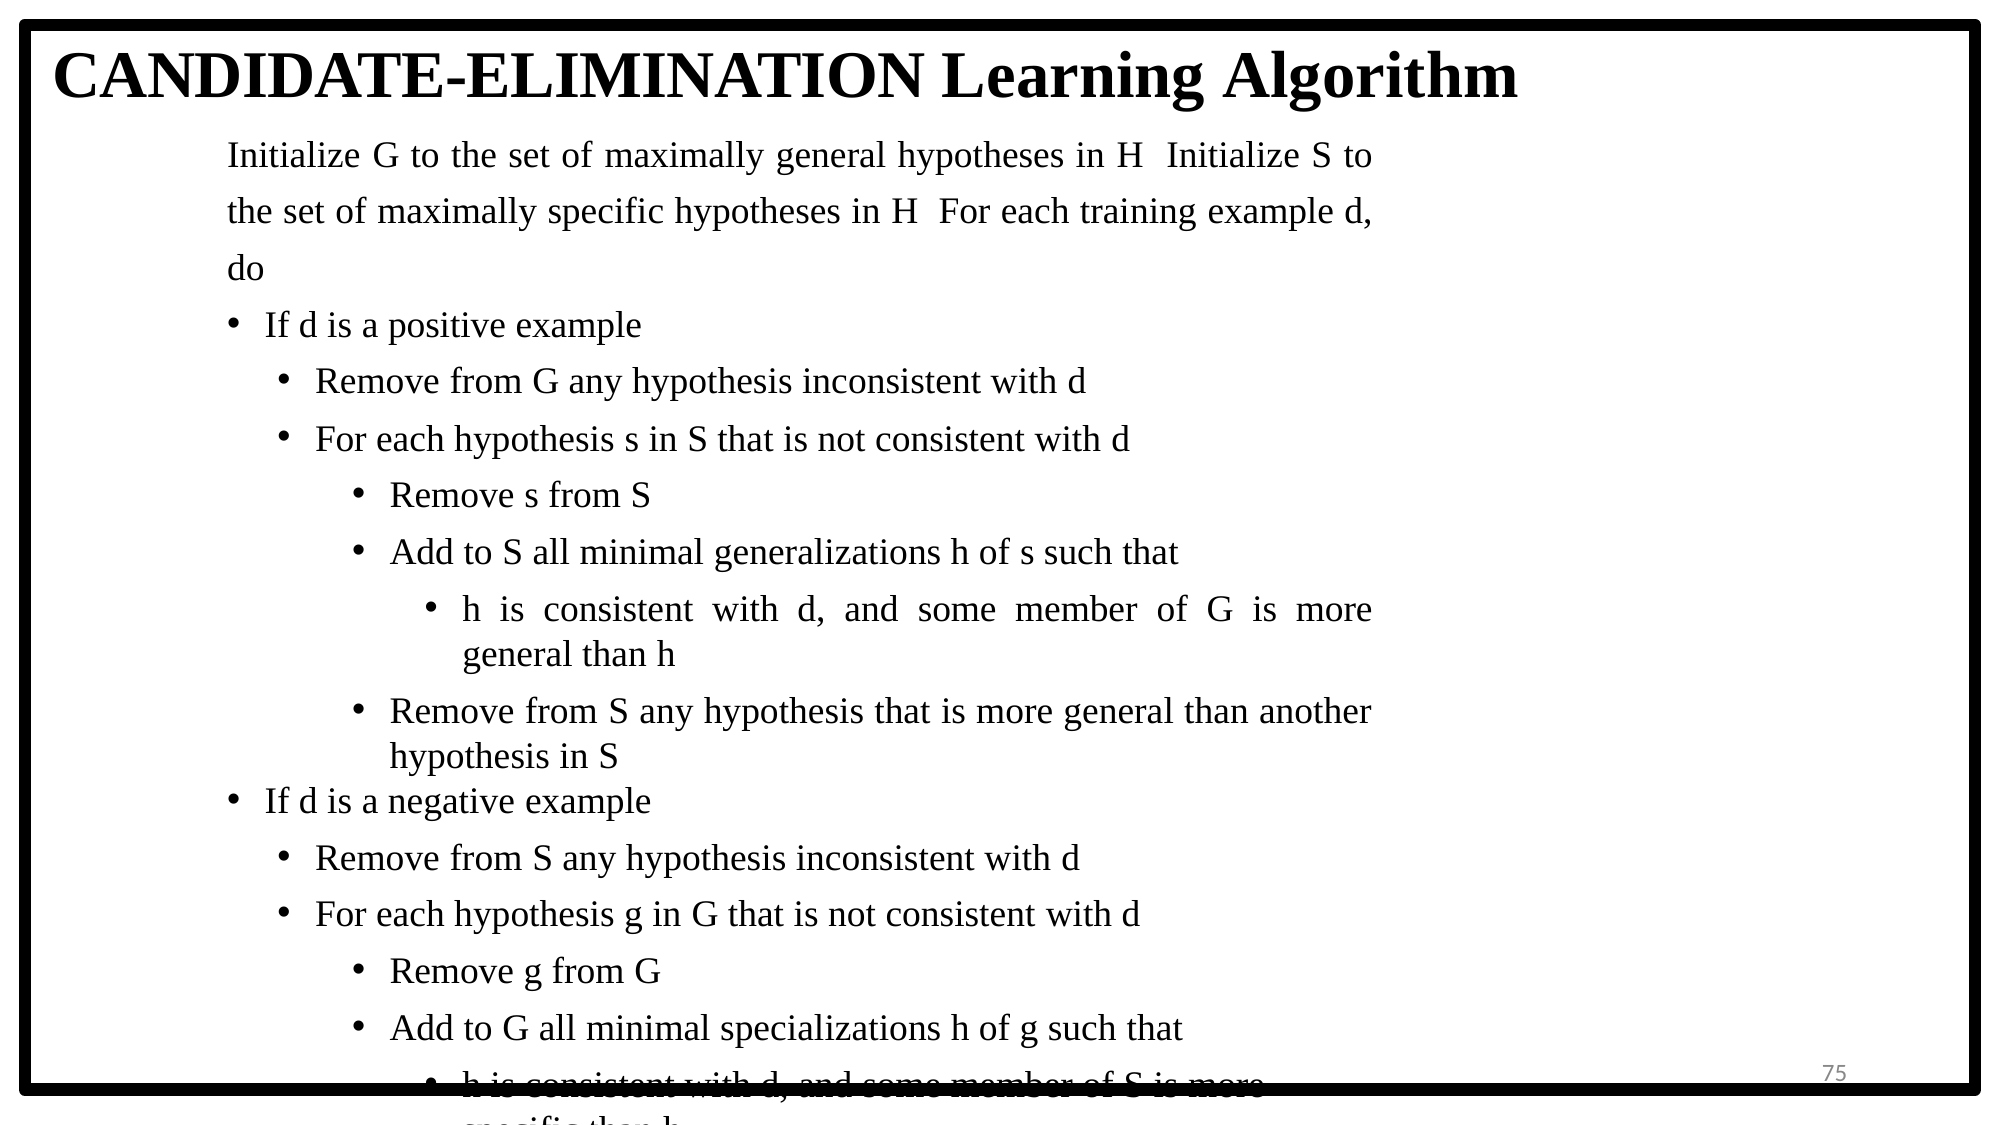

CANDIDATE-ELIMINATION Learning Algorithm
Initialize G to the set of maximally general hypotheses in H  Initialize S to the set of maximally specific hypotheses in H  For each training example d, do
If d is a positive example
Remove from G any hypothesis inconsistent with d
For each hypothesis s in S that is not consistent with d
Remove s from S
Add to S all minimal generalizations h of s such that
h is consistent with d, and some member of G is more general than h
Remove from S any hypothesis that is more general than another hypothesis in S
If d is a negative example
Remove from S any hypothesis inconsistent with d
For each hypothesis g in G that is not consistent with d
Remove g from G
Add to G all minimal specializations h of g such that
h is consistent with d, and some member of S is more specific than h
Remove from G any hypothesis that is less general than another hypothesis in G
75